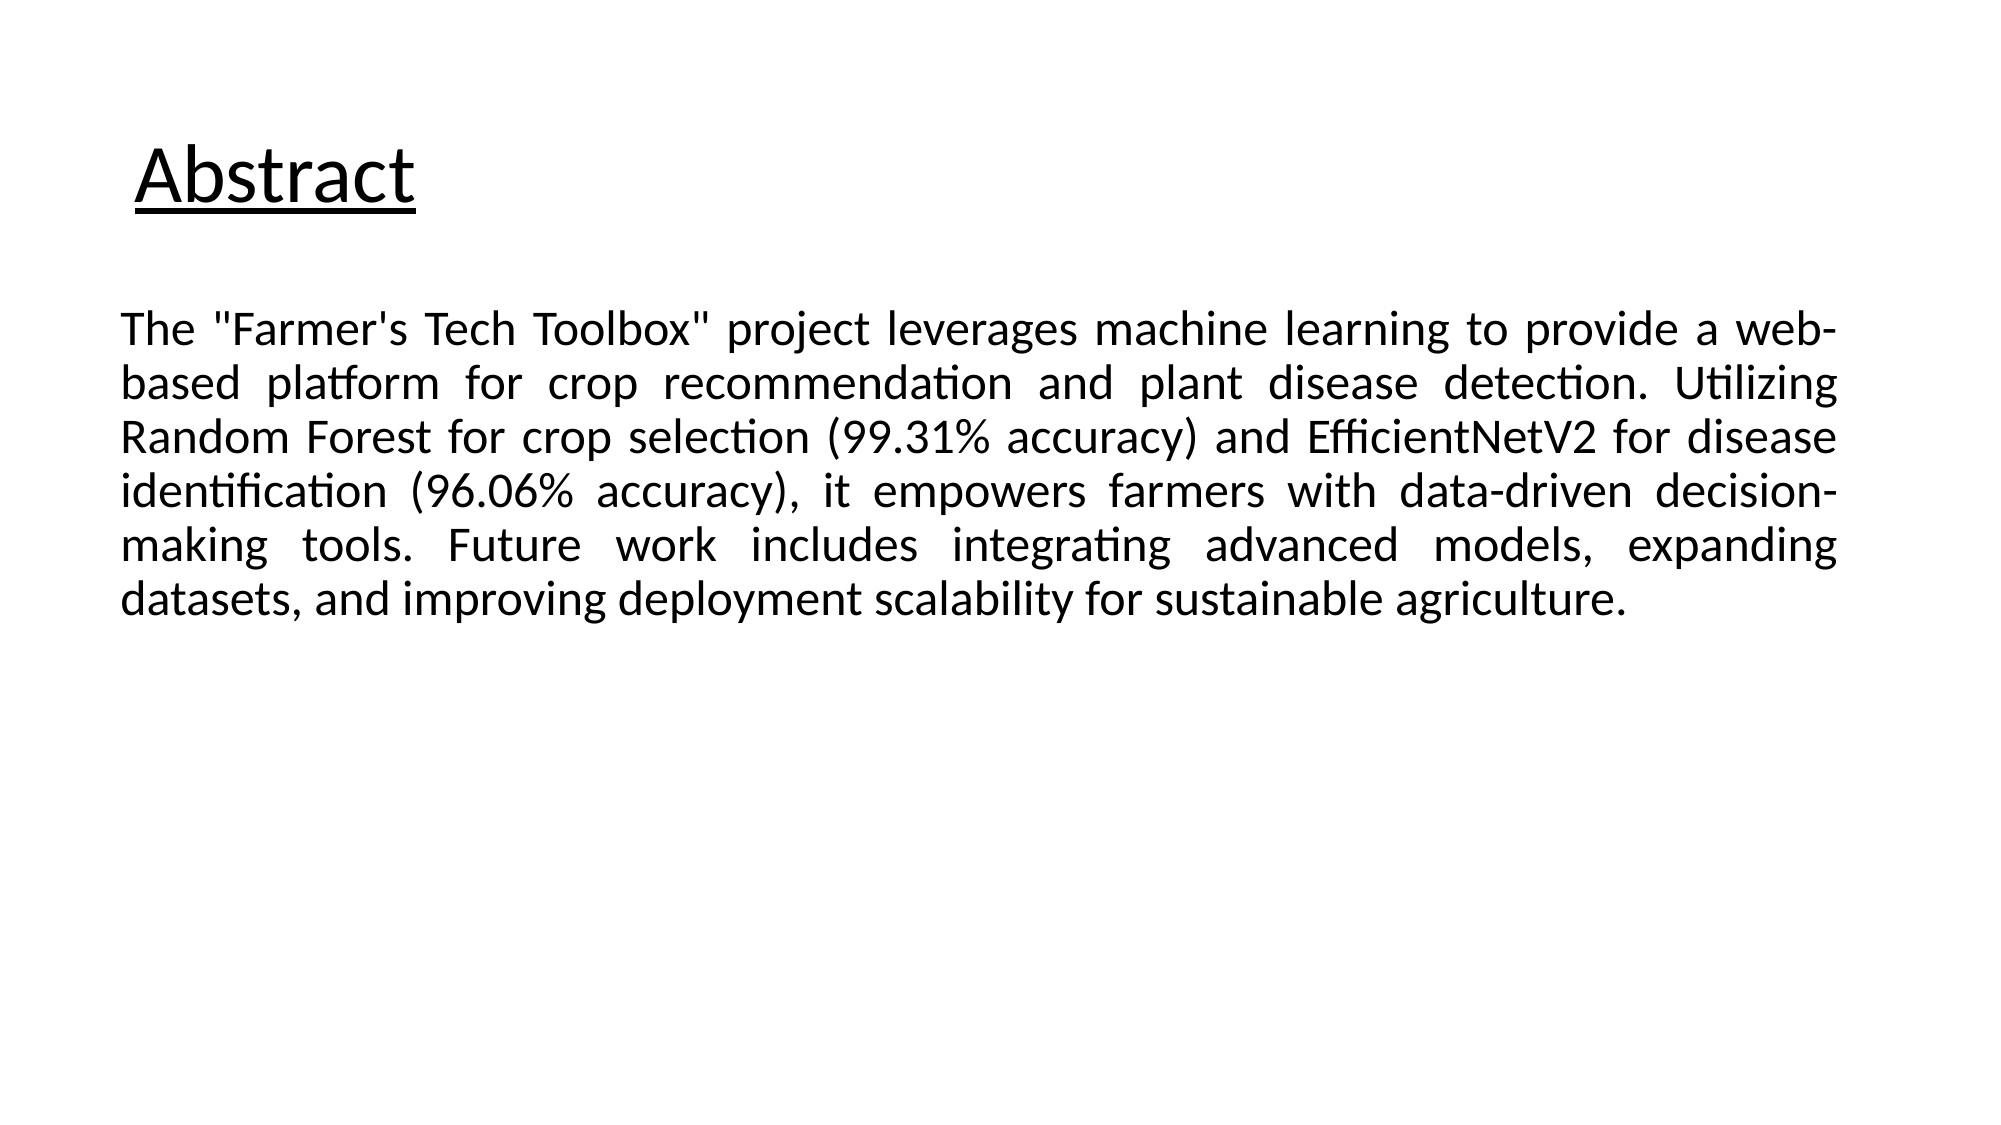

# Abstract
The "Farmer's Tech Toolbox" project leverages machine learning to provide a web-based platform for crop recommendation and plant disease detection. Utilizing Random Forest for crop selection (99.31% accuracy) and EfficientNetV2 for disease identification (96.06% accuracy), it empowers farmers with data-driven decision-making tools. Future work includes integrating advanced models, expanding datasets, and improving deployment scalability for sustainable agriculture.